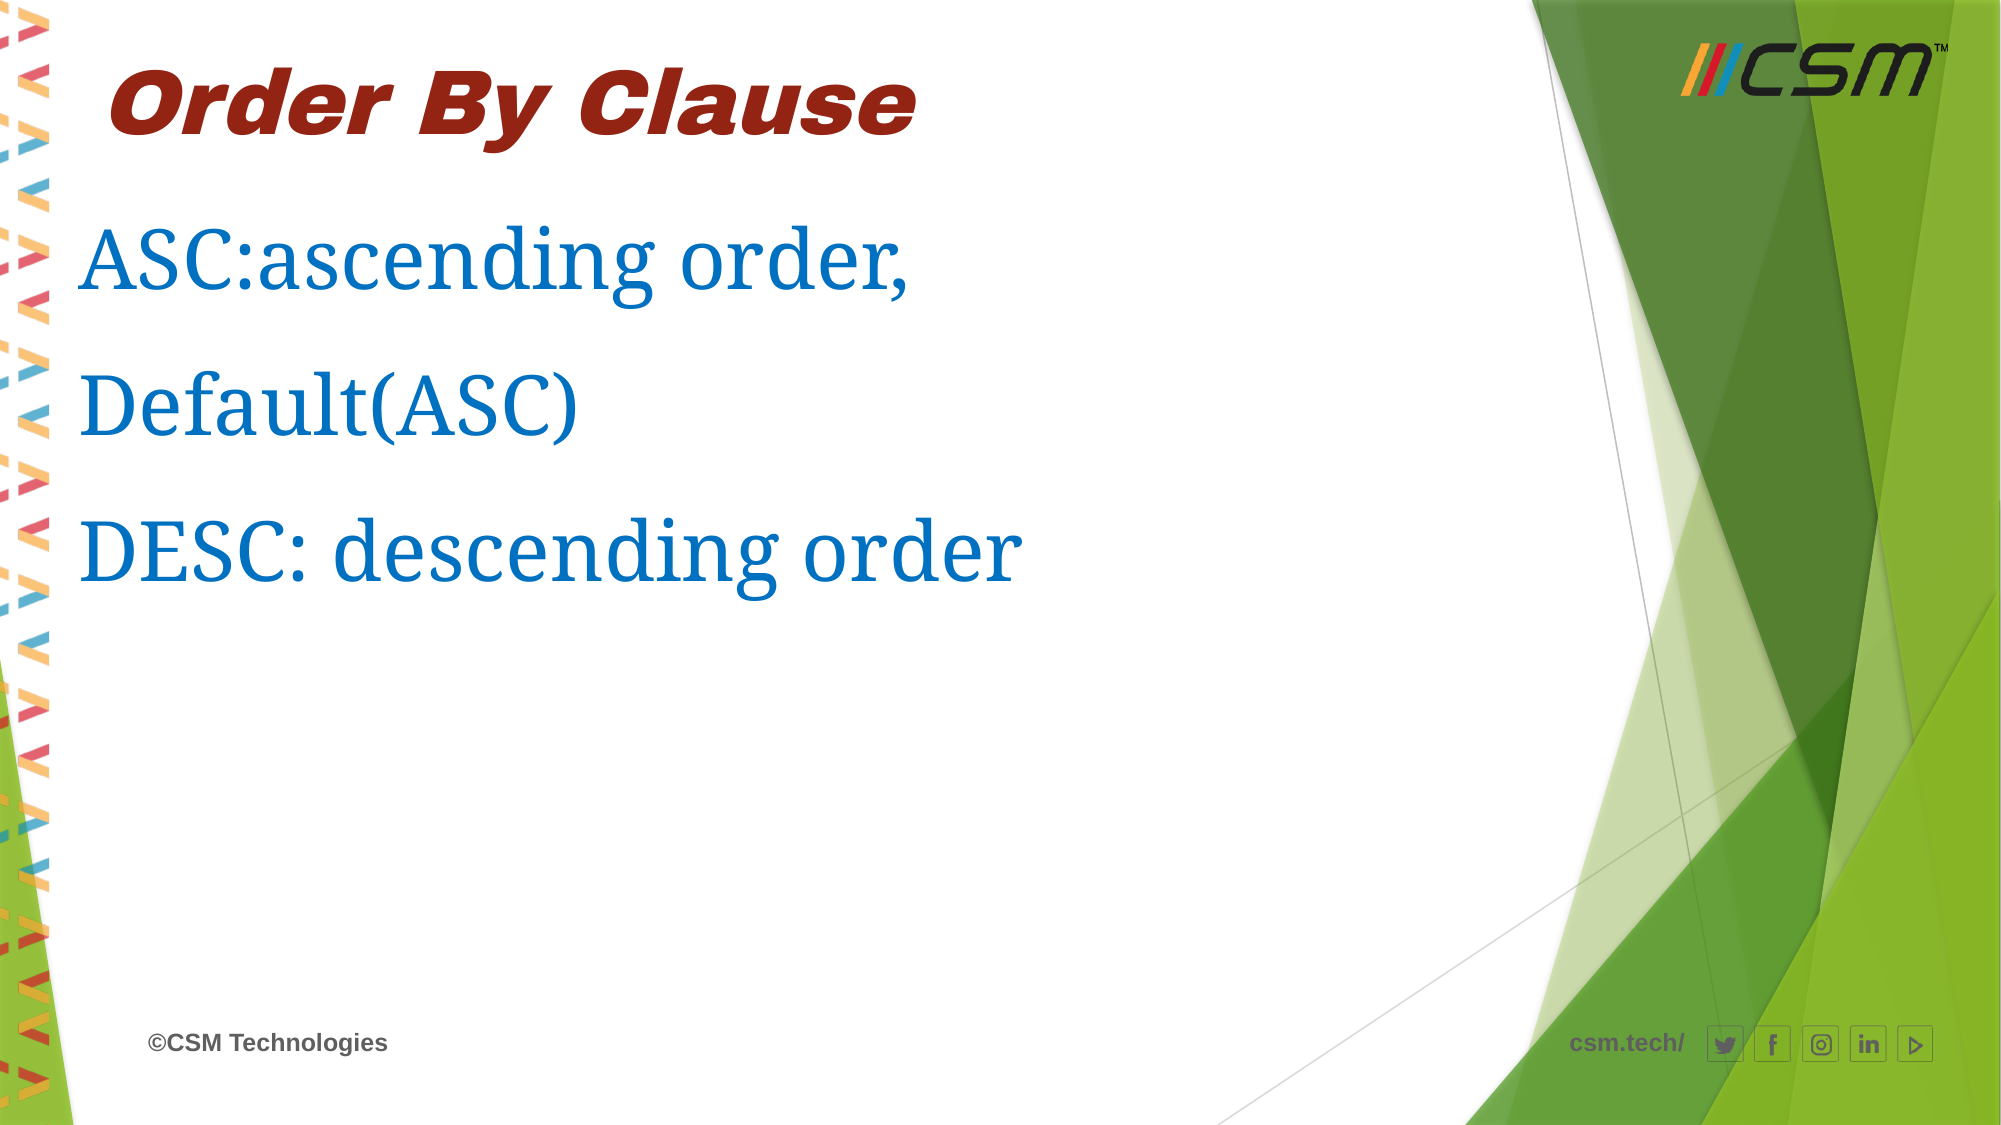

# Order By Clause

ASC:ascending order,

Default(ASC)

DESC: descending order